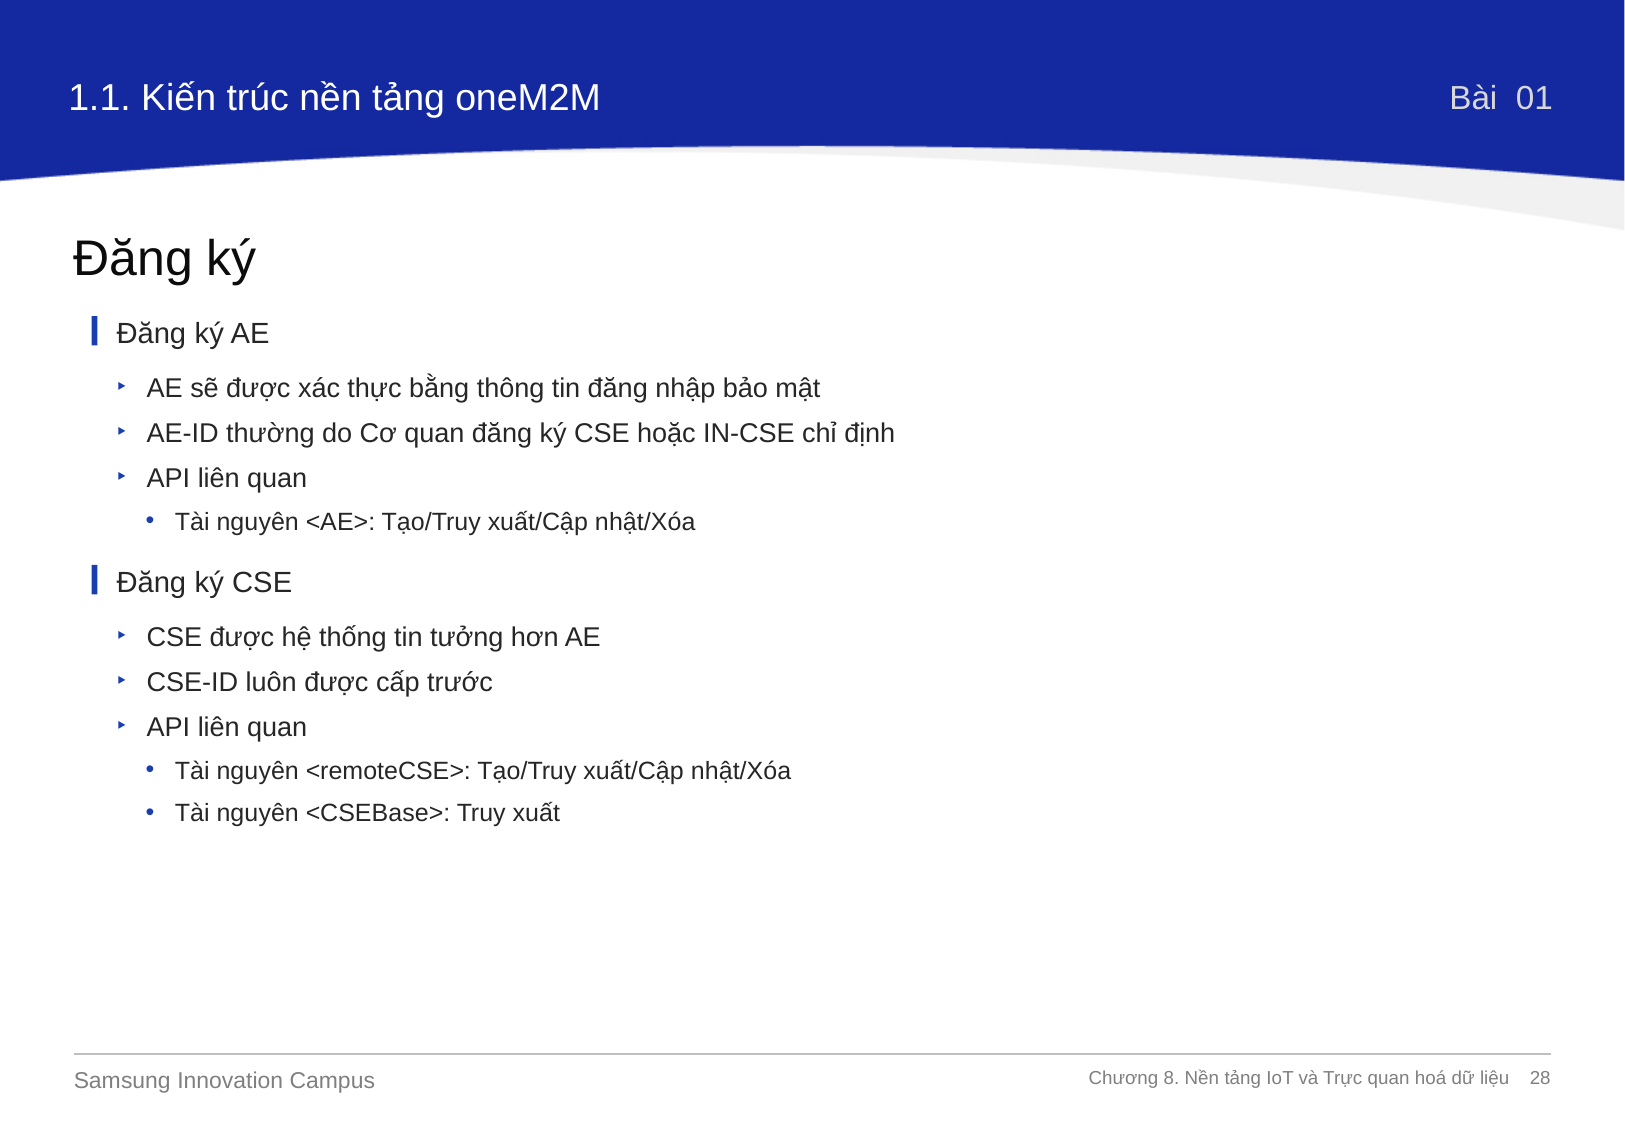

1.1. Kiến trúc nền tảng oneM2M
Bài  01
Đăng ký
Đăng ký AE

AE sẽ được xác thực bằng thông tin đăng nhập bảo mật
AE-ID thường do Cơ quan đăng ký CSE hoặc IN-CSE chỉ định
API liên quan
Tài nguyên <AE>: Tạo/Truy xuất/Cập nhật/Xóa
Đăng ký CSE

CSE được hệ thống tin tưởng hơn AE
CSE-ID luôn được cấp trước
API liên quan
Tài nguyên <remoteCSE>: Tạo/Truy xuất/Cập nhật/Xóa
Tài nguyên <CSEBase>: Truy xuất